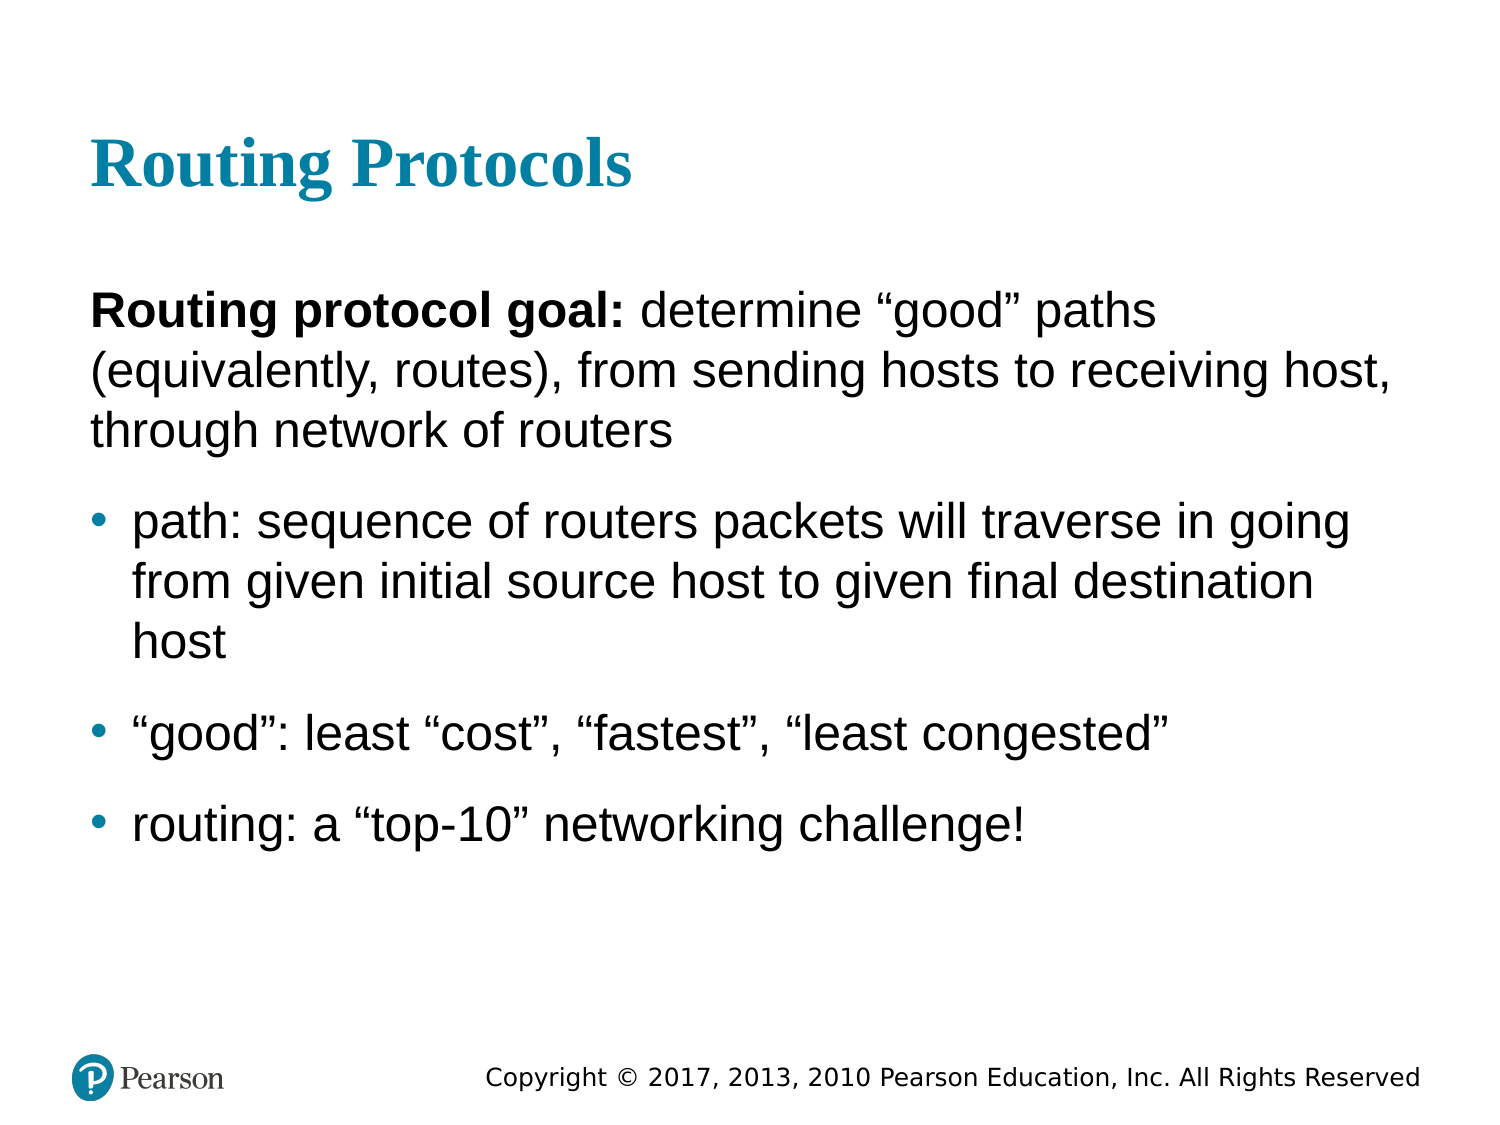

# Routing Protocols
Routing protocol goal: determine “good” paths (equivalently, routes), from sending hosts to receiving host, through network of routers
path: sequence of routers packets will traverse in going from given initial source host to given final destination host
“good”: least “cost”, “fastest”, “least congested”
routing: a “top-10” networking challenge!